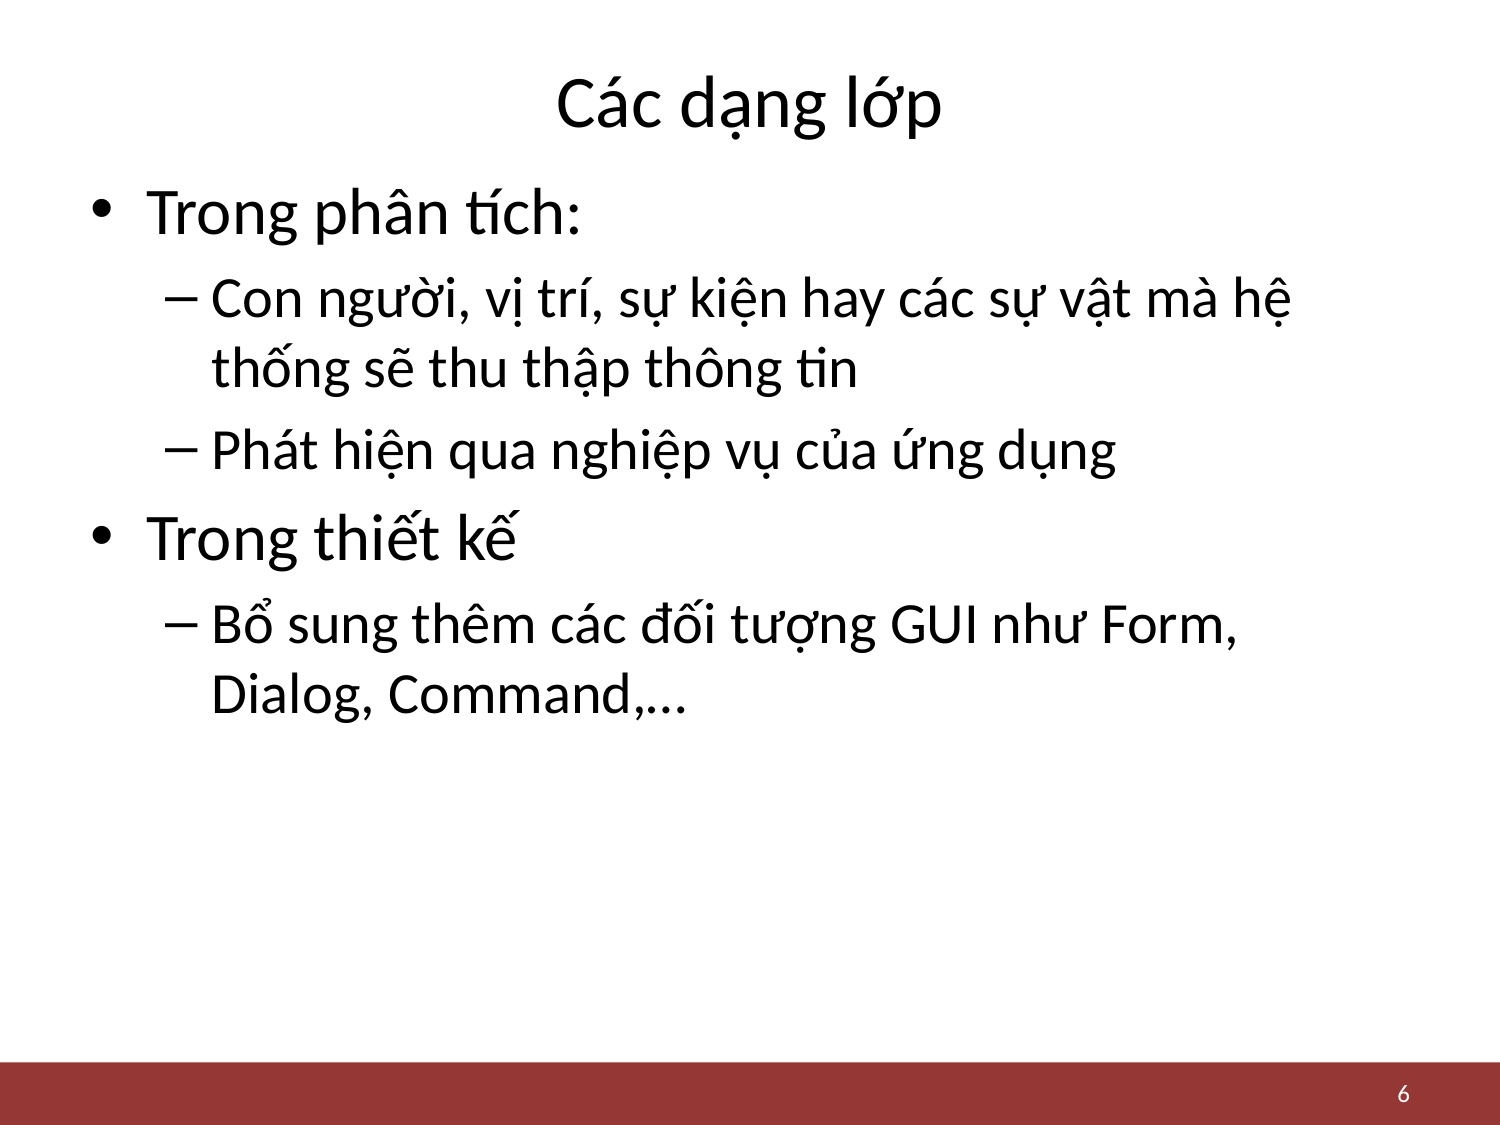

# Các dạng lớp
Trong phân tích:
Con người, vị trí, sự kiện hay các sự vật mà hệ thống sẽ thu thập thông tin
Phát hiện qua nghiệp vụ của ứng dụng
Trong thiết kế
Bổ sung thêm các đối tượng GUI như Form, Dialog, Command,…
6